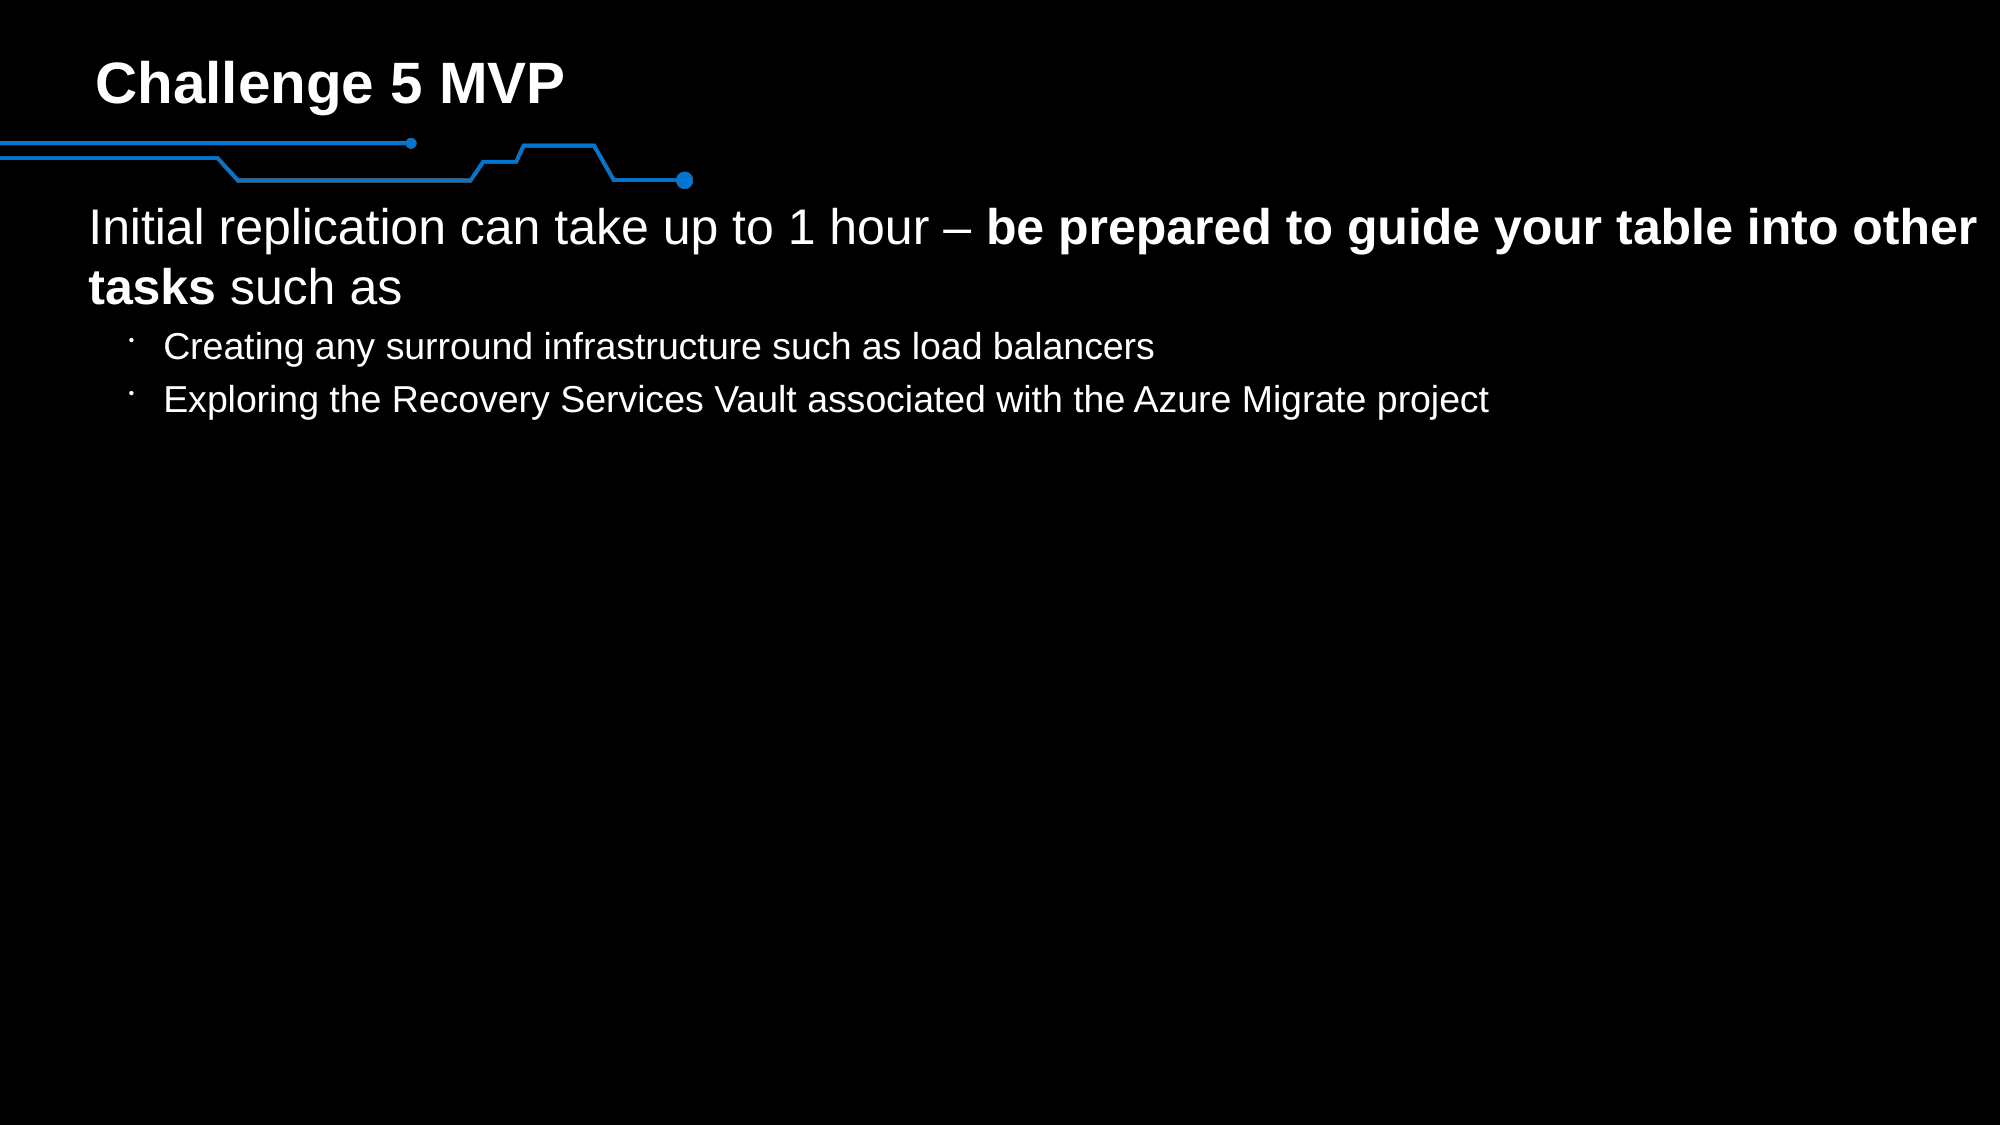

# Challenge 5 MVP
Initial replication can take up to 1 hour – be prepared to guide your table into other tasks such as
Creating any surround infrastructure such as load balancers
Exploring the Recovery Services Vault associated with the Azure Migrate project